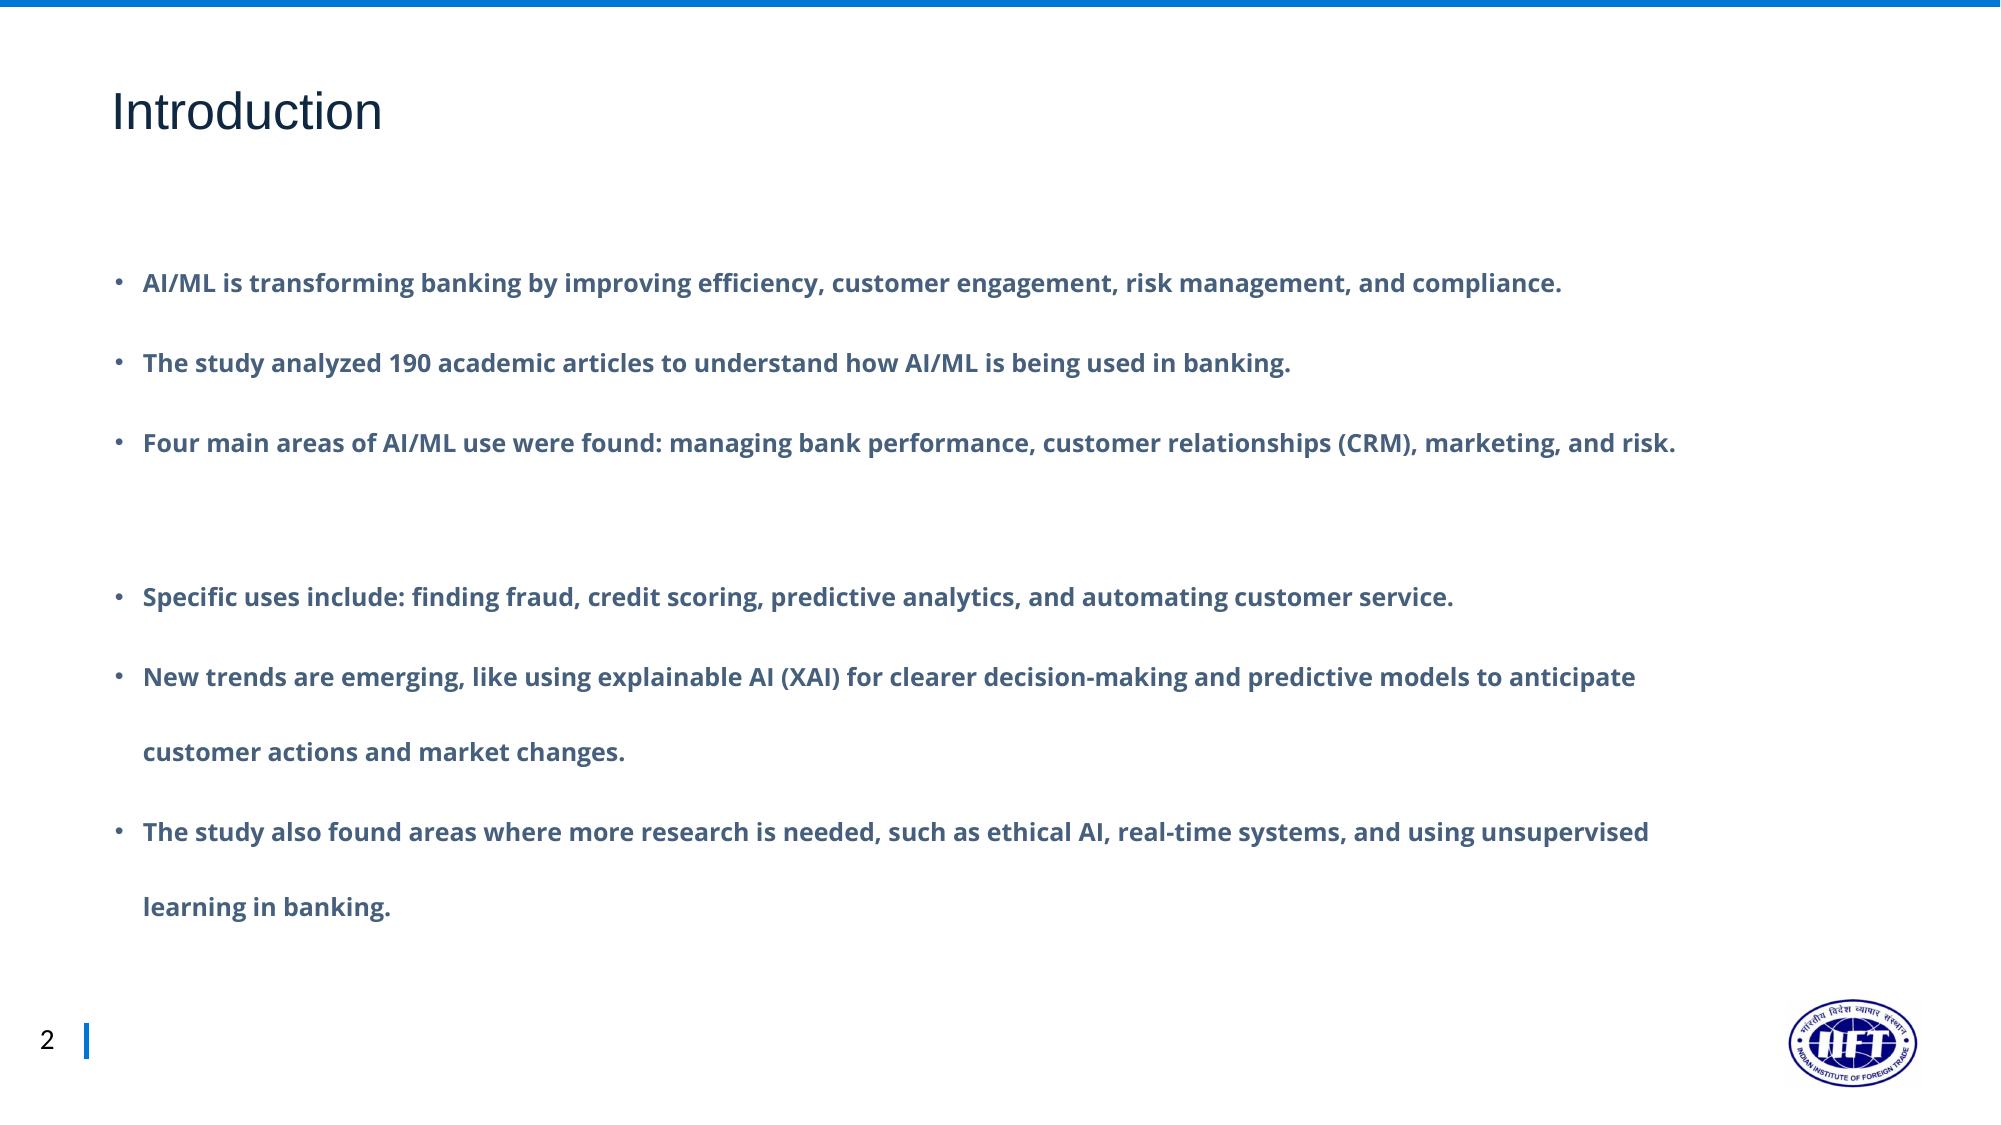

Introduction
AI/ML is transforming banking by improving efficiency, customer engagement, risk management, and compliance.
The study analyzed 190 academic articles to understand how AI/ML is being used in banking.
Four main areas of AI/ML use were found: managing bank performance, customer relationships (CRM), marketing, and risk.
Specific uses include: finding fraud, credit scoring, predictive analytics, and automating customer service.
New trends are emerging, like using explainable AI (XAI) for clearer decision-making and predictive models to anticipate customer actions and market changes.
The study also found areas where more research is needed, such as ethical AI, real-time systems, and using unsupervised learning in banking.

2